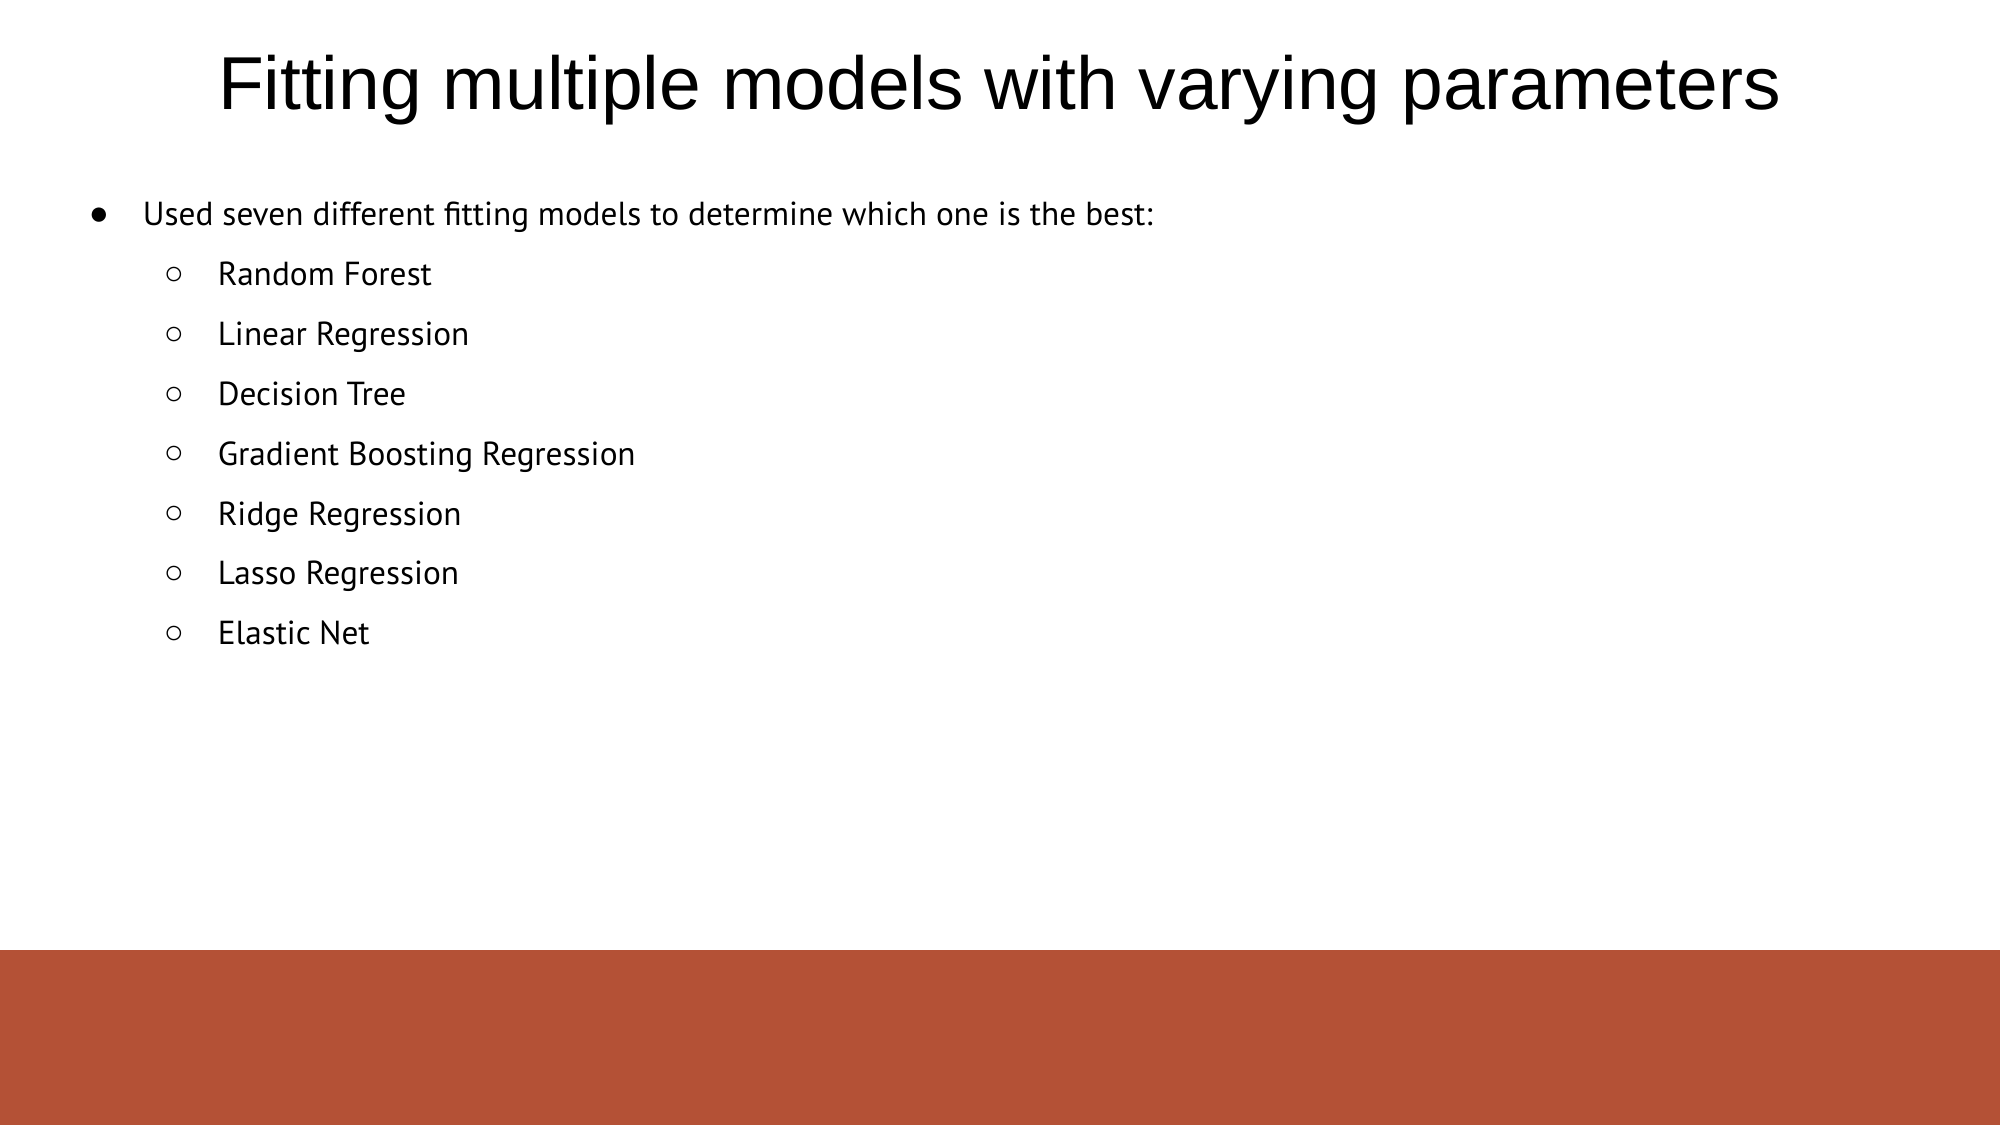

Fitting multiple models with varying parameters
Used seven different fitting models to determine which one is the best:
Random Forest
Linear Regression
Decision Tree
Gradient Boosting Regression
Ridge Regression
Lasso Regression
Elastic Net